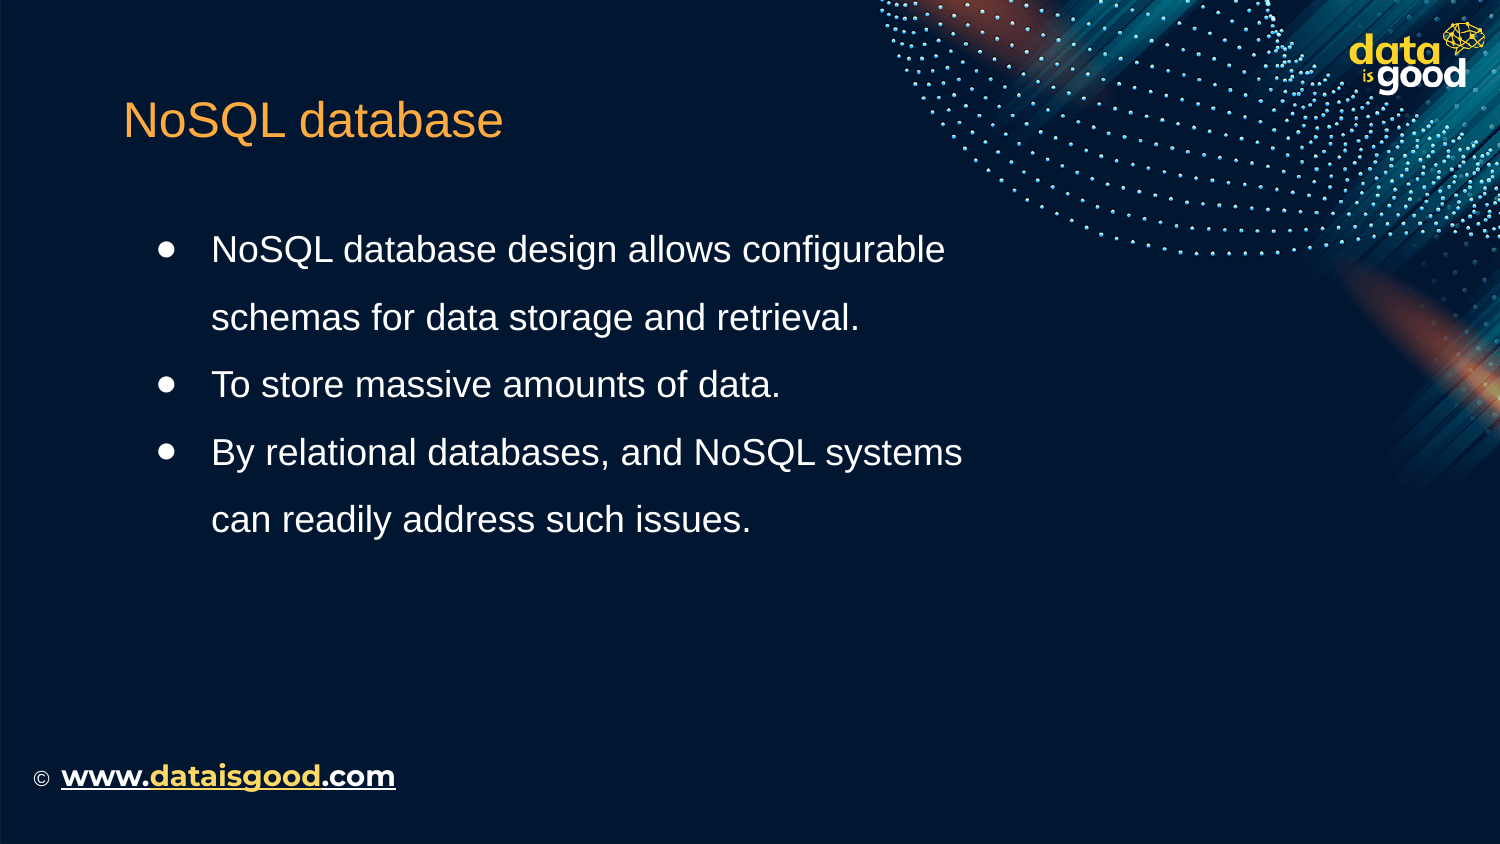

# NoSQL database
NoSQL database design allows configurable schemas for data storage and retrieval.
To store massive amounts of data.
By relational databases, and NoSQL systems can readily address such issues.